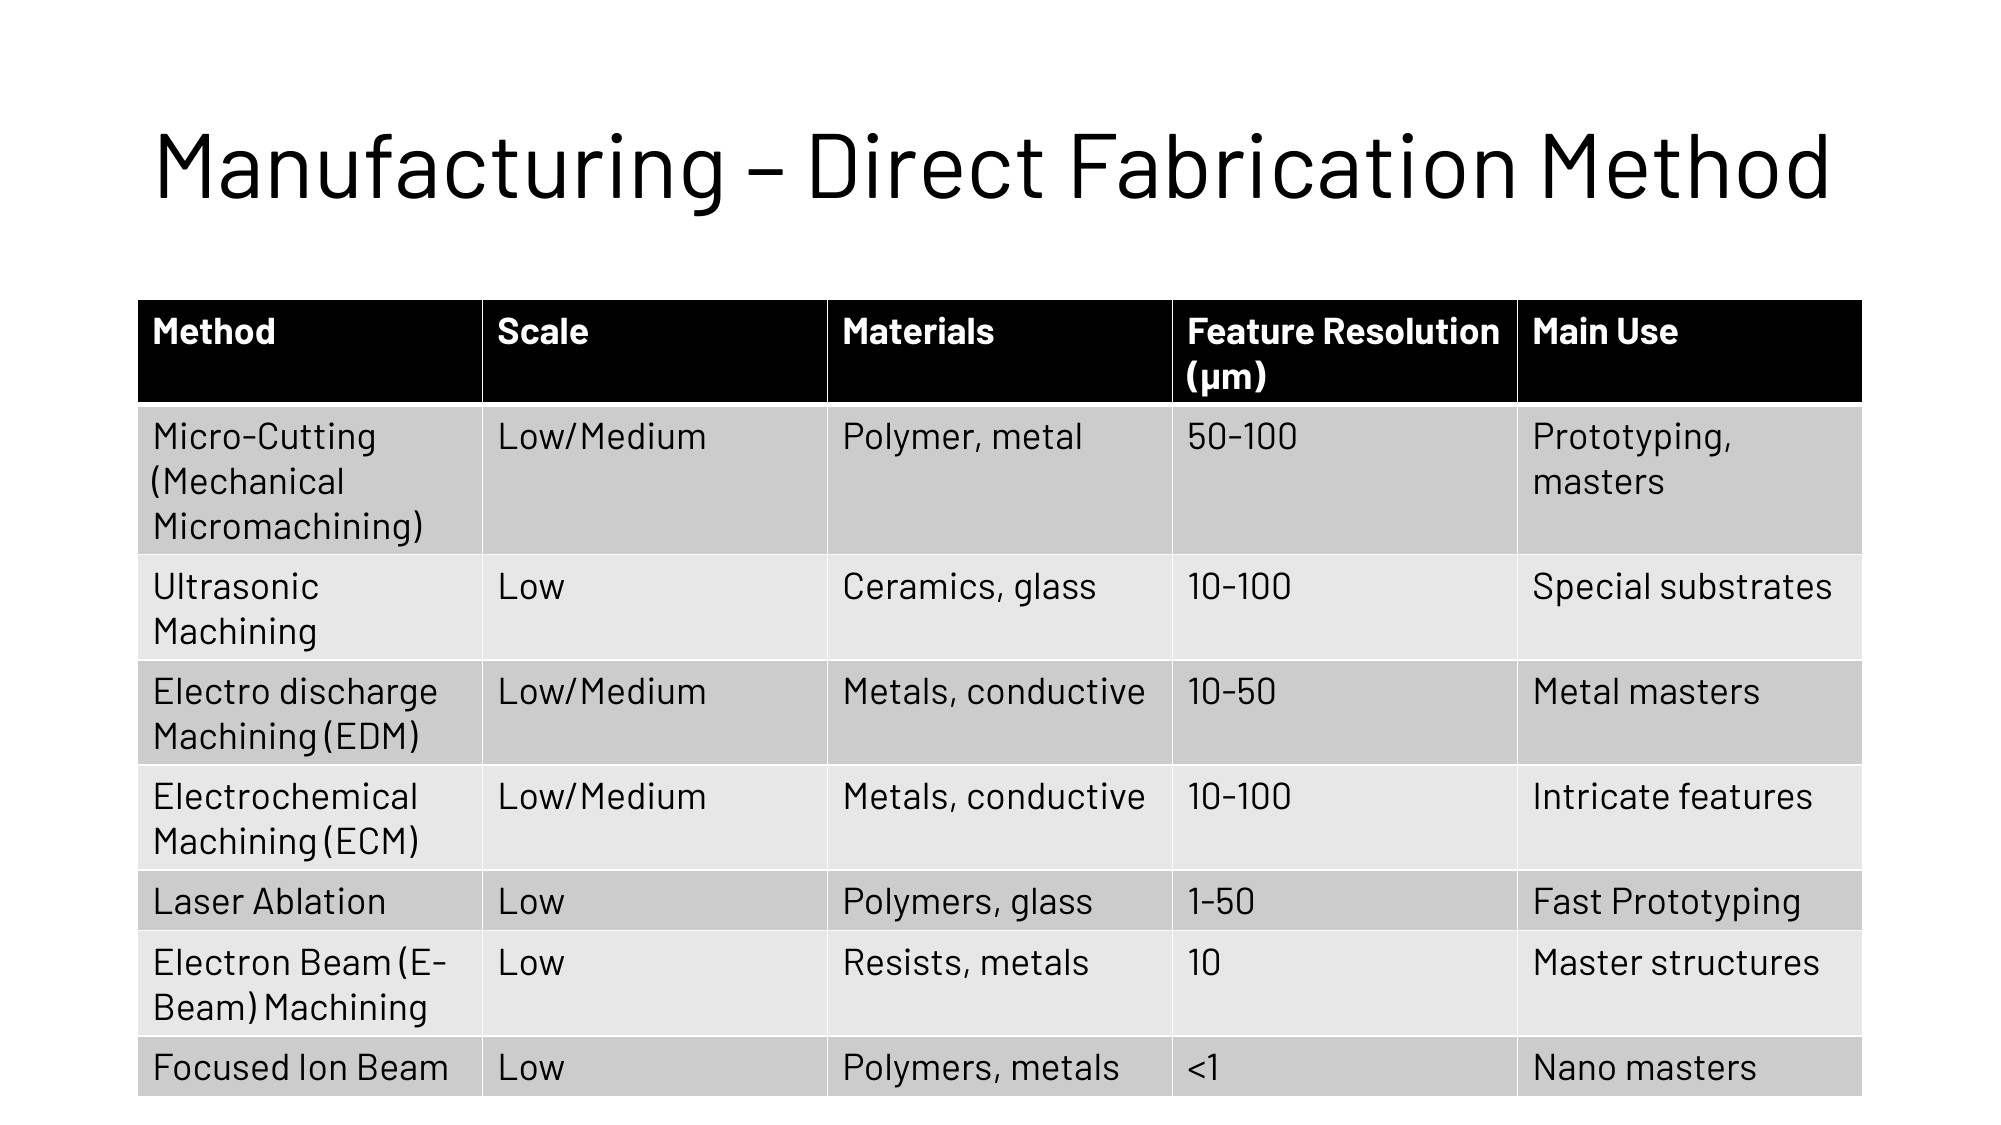

# Manufacturing – Direct Fabrication Method
| Method | Scale | Materials | Feature Resolution (µm) | Main Use |
| --- | --- | --- | --- | --- |
| Micro-Cutting (Mechanical Micromachining) | Low/Medium | Polymer, metal | 50-100 | Prototyping, masters |
| Ultrasonic Machining | Low | Ceramics, glass | 10-100 | Special substrates |
| Electro discharge Machining (EDM) | Low/Medium | Metals, conductive | 10-50 | Metal masters |
| Electrochemical Machining (ECM) | Low/Medium | Metals, conductive | 10-100 | Intricate features |
| Laser Ablation | Low | Polymers, glass | 1-50 | Fast Prototyping |
| Electron Beam (E-Beam) Machining | Low | Resists, metals | 10 | Master structures |
| Focused Ion Beam | Low | Polymers, metals | <1 | Nano masters |